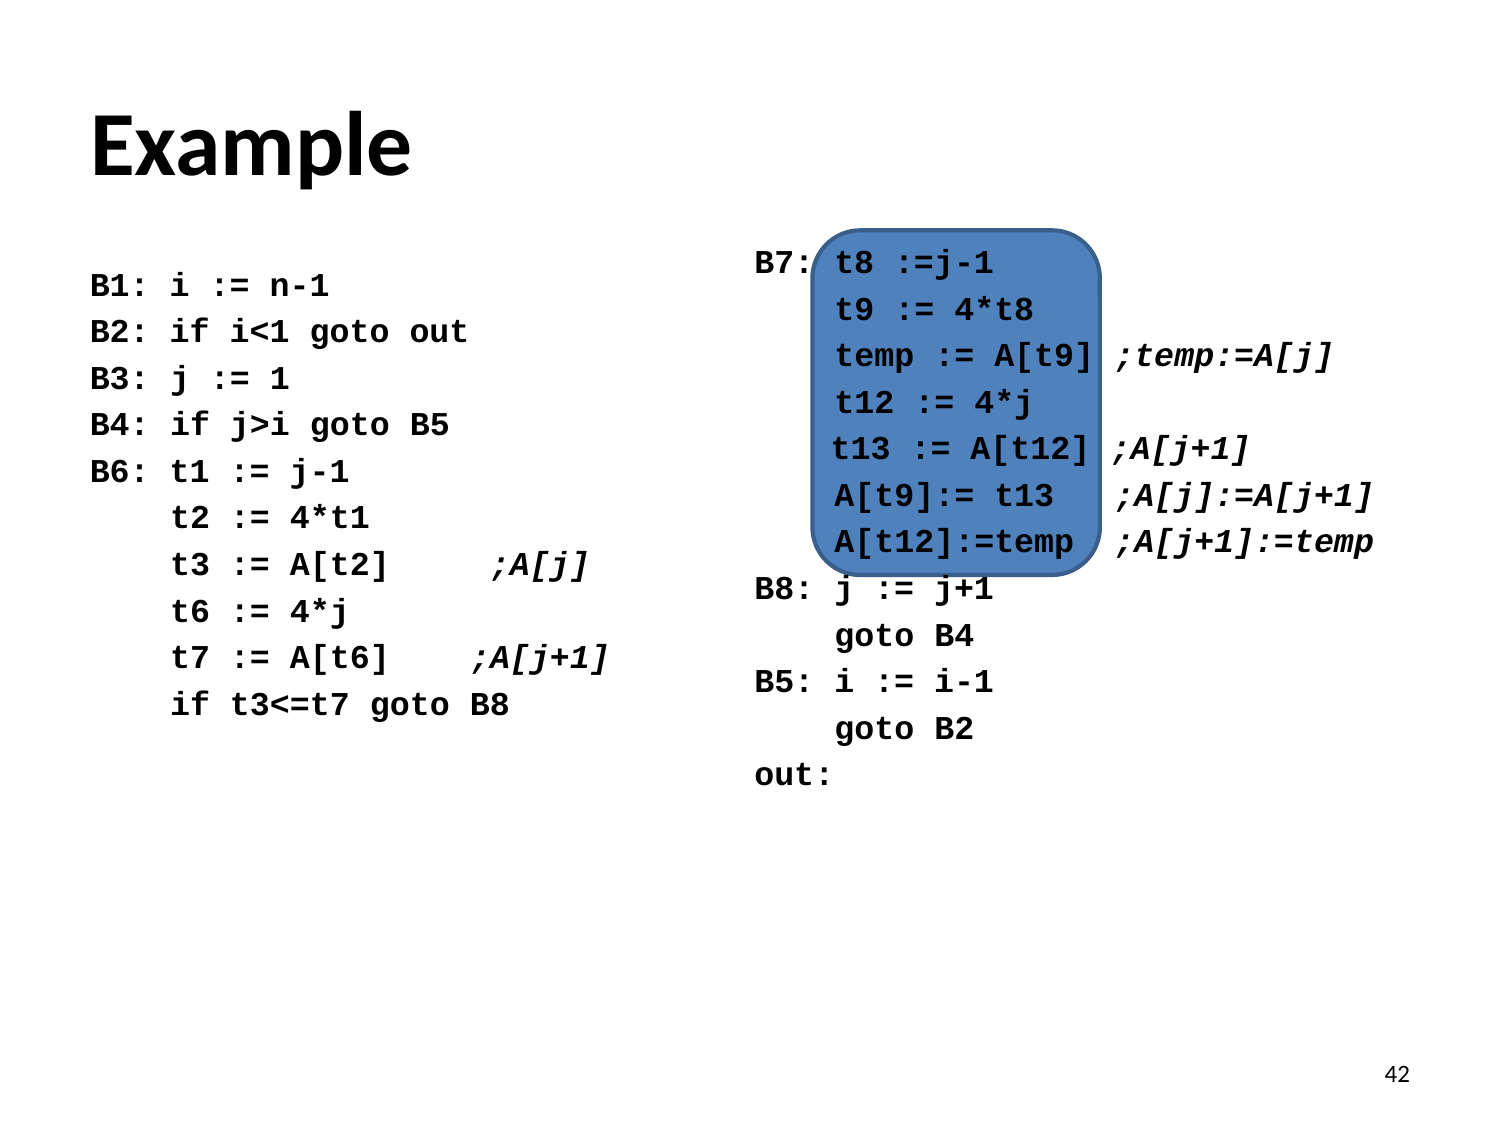

# Example

B7: t8 :=j-1
    t9 := 4*t8
    temp := A[t9] ;temp:=A[j]
    t12 := 4*j
 	 t13 := A[t12] ;A[j+1]
    A[t9]:= t13   ;A[j]:=A[j+1]
    A[t12]:=temp  ;A[j+1]:=temp
B8: j := j+1
    goto B4
B5: i := i-1
    goto B2
out:

B1: i := n-1
B2: if i<1 goto out
B3: j := 1
B4: if j>i goto B5
B6: t1 := j-1
    t2 := 4*t1
    t3 := A[t2]     ;A[j]
    t6 := 4*j
    t7 := A[t6]    ;A[j+1]
    if t3<=t7 goto B8

42